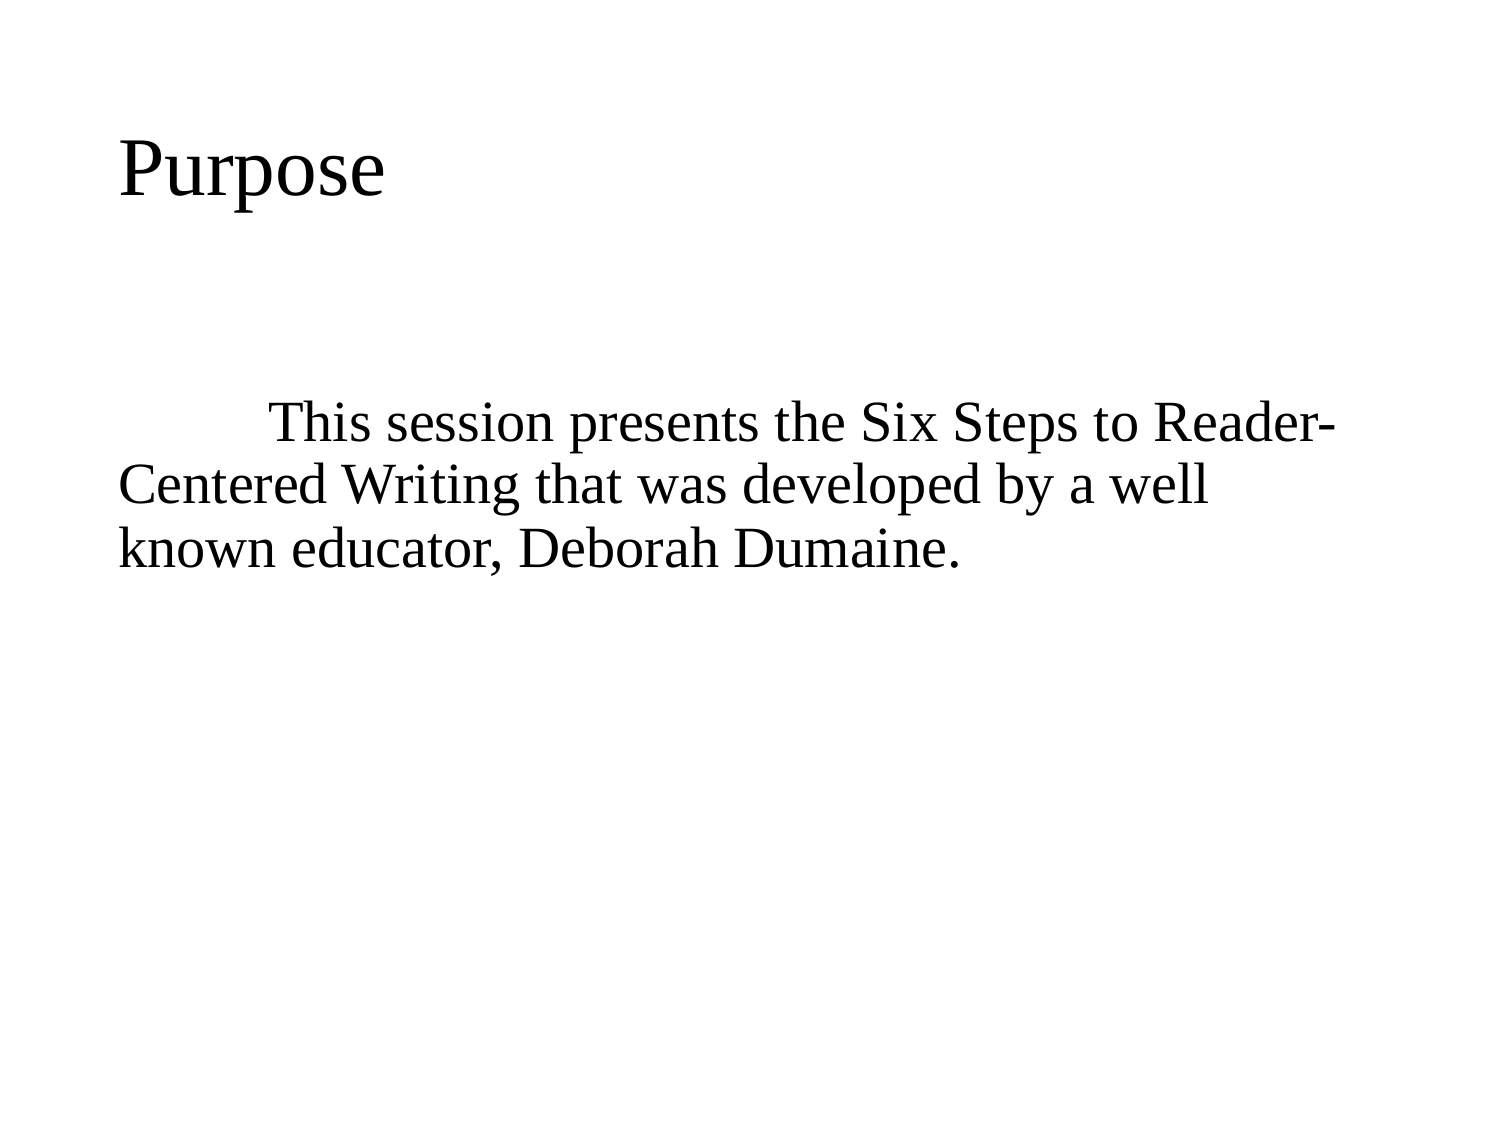

# Purpose

	This session presents the Six Steps to Reader-Centered Writing that was developed by a well known educator, Deborah Dumaine.